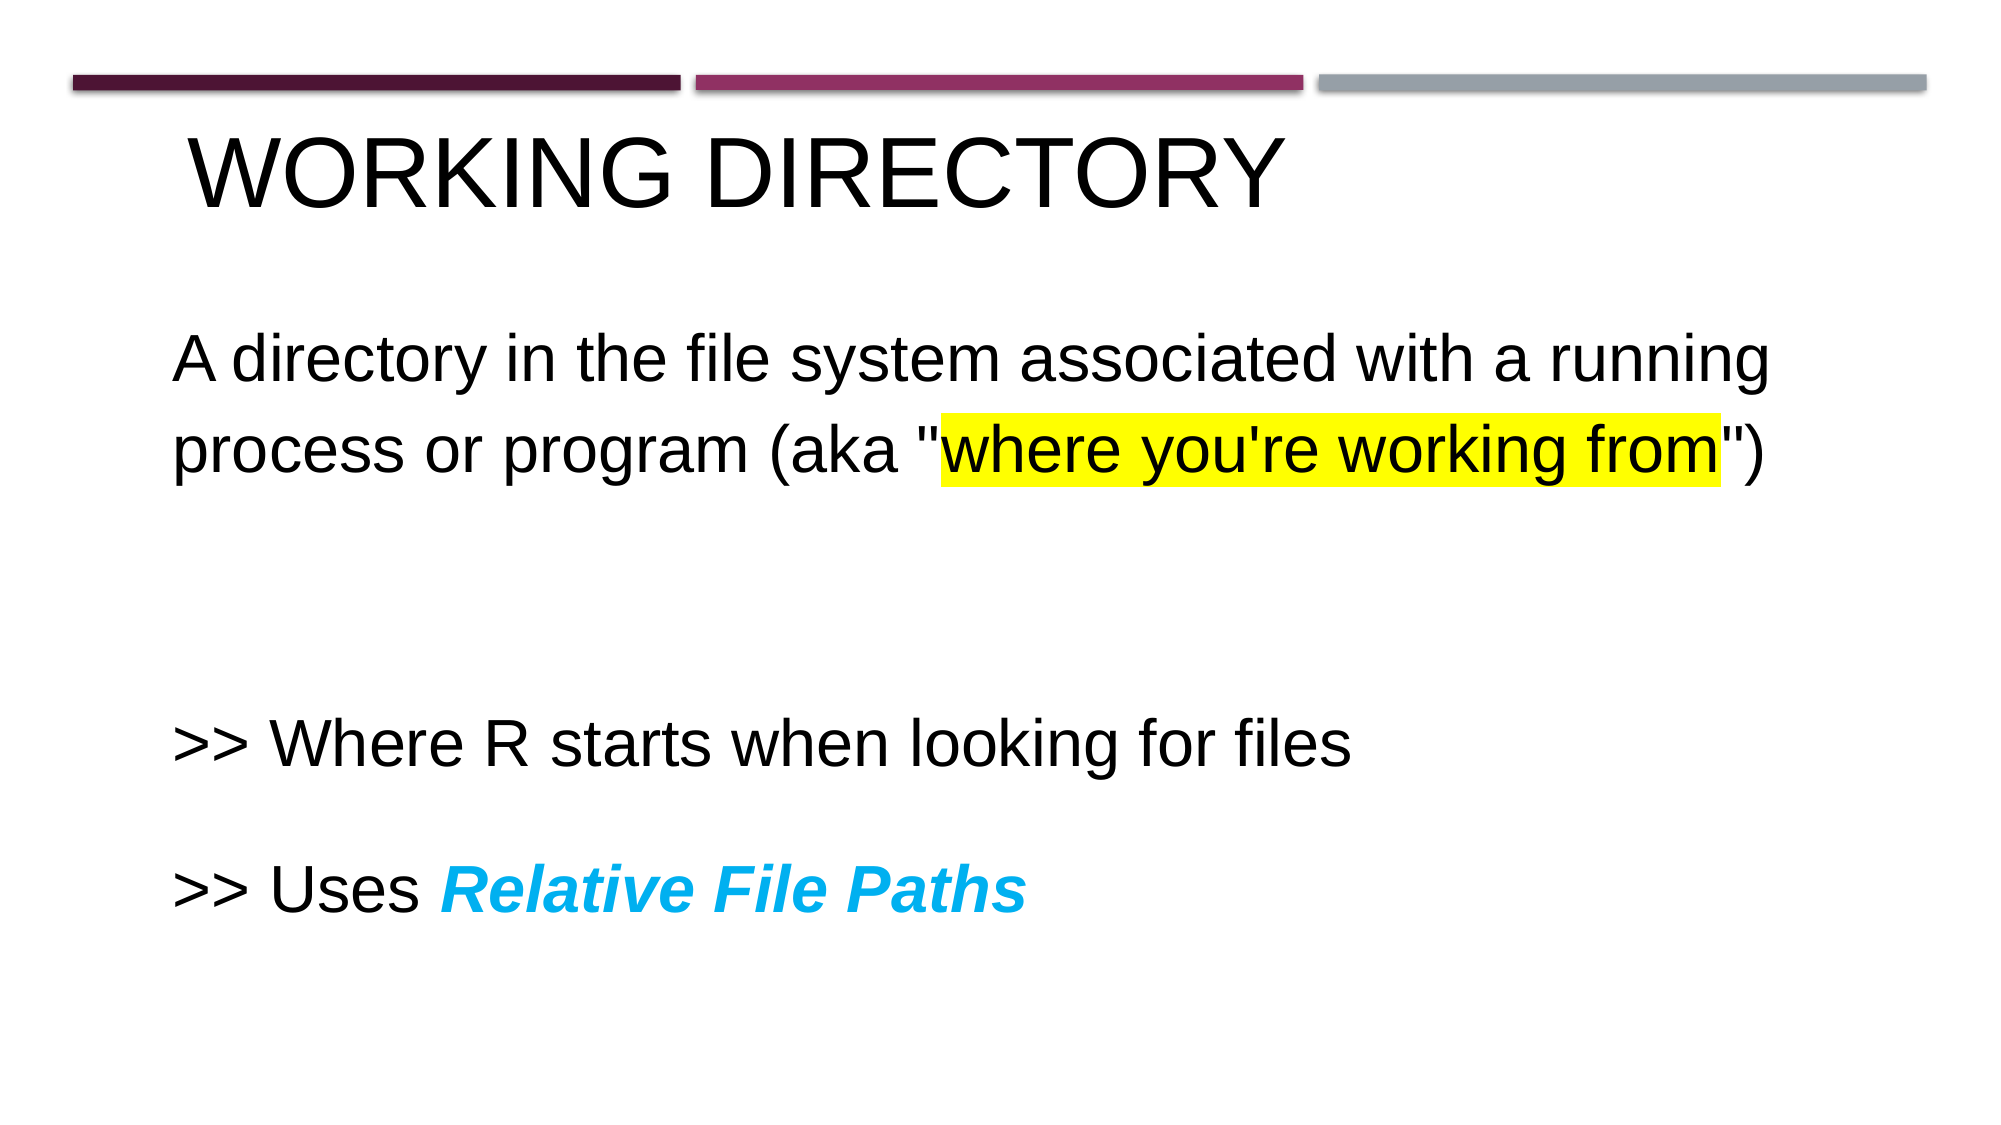

# Working Directory
A directory in the file system associated with a running process or program (aka "where you're working from")

>> Where R starts when looking for files
>> Uses Relative File Paths